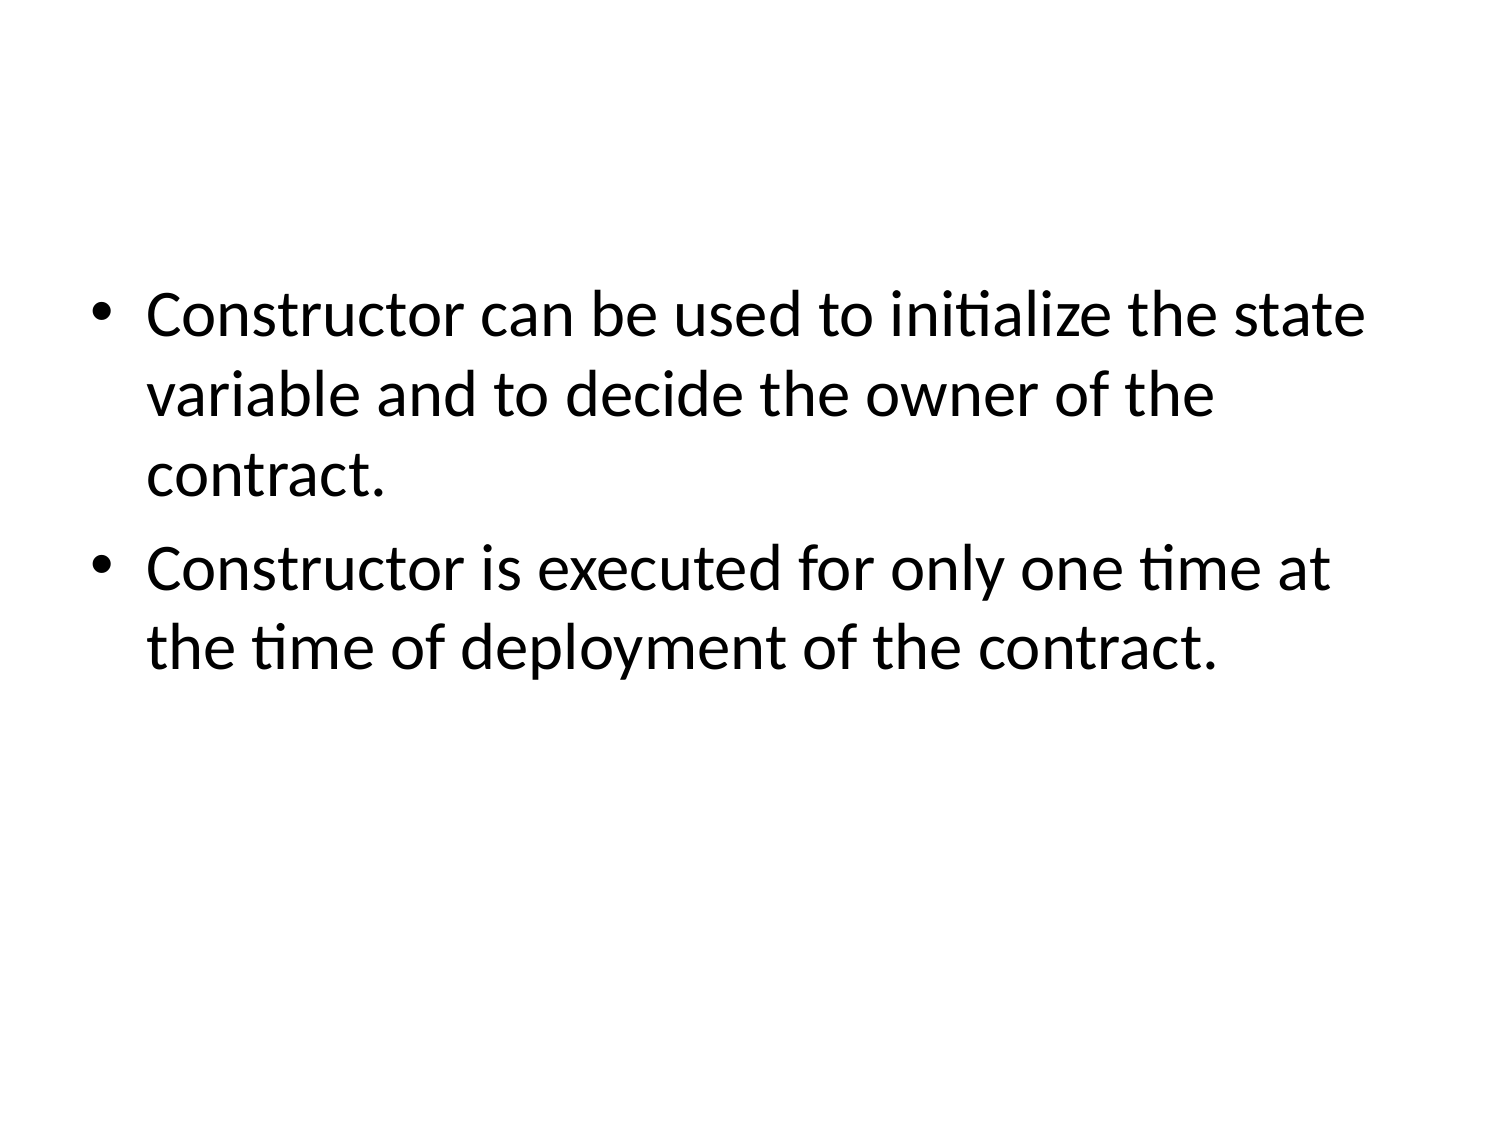

#
Constructor can be used to initialize the state variable and to decide the owner of the contract.
Constructor is executed for only one time at the time of deployment of the contract.